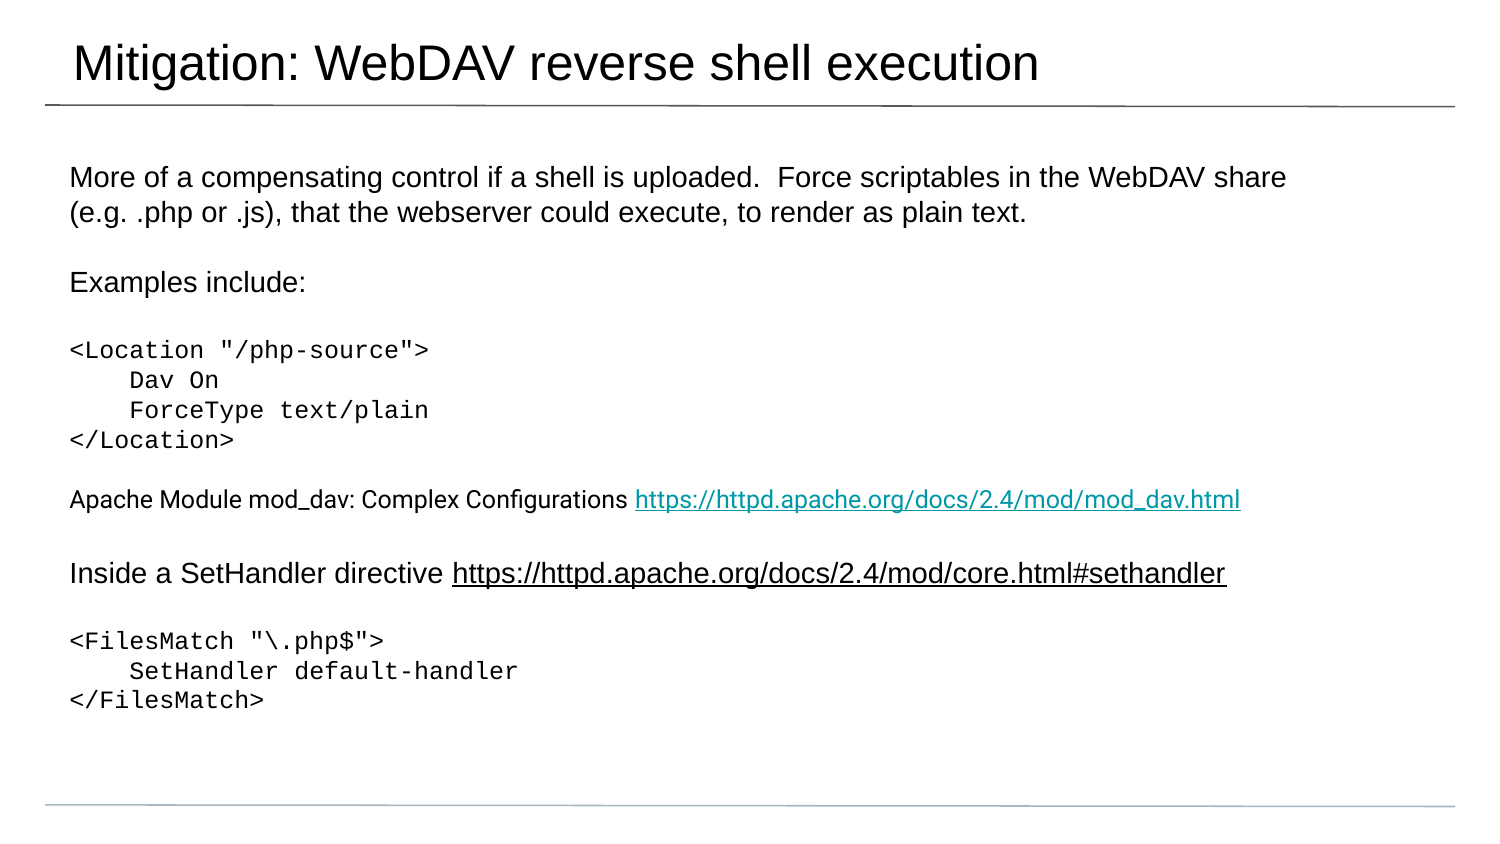

# Mitigation: WebDAV reverse shell execution
More of a compensating control if a shell is uploaded.  Force scriptables in the WebDAV share (e.g. .php or .js), that the webserver could execute, to render as plain text.
Examples include:
<Location "/php-source">
    Dav On
    ForceType text/plain
</Location>
Apache Module mod_dav: Complex Configurations https://httpd.apache.org/docs/2.4/mod/mod_dav.html
Inside a SetHandler directive https://httpd.apache.org/docs/2.4/mod/core.html#sethandler
<FilesMatch "\.php$">
    SetHandler default-handler
</FilesMatch>